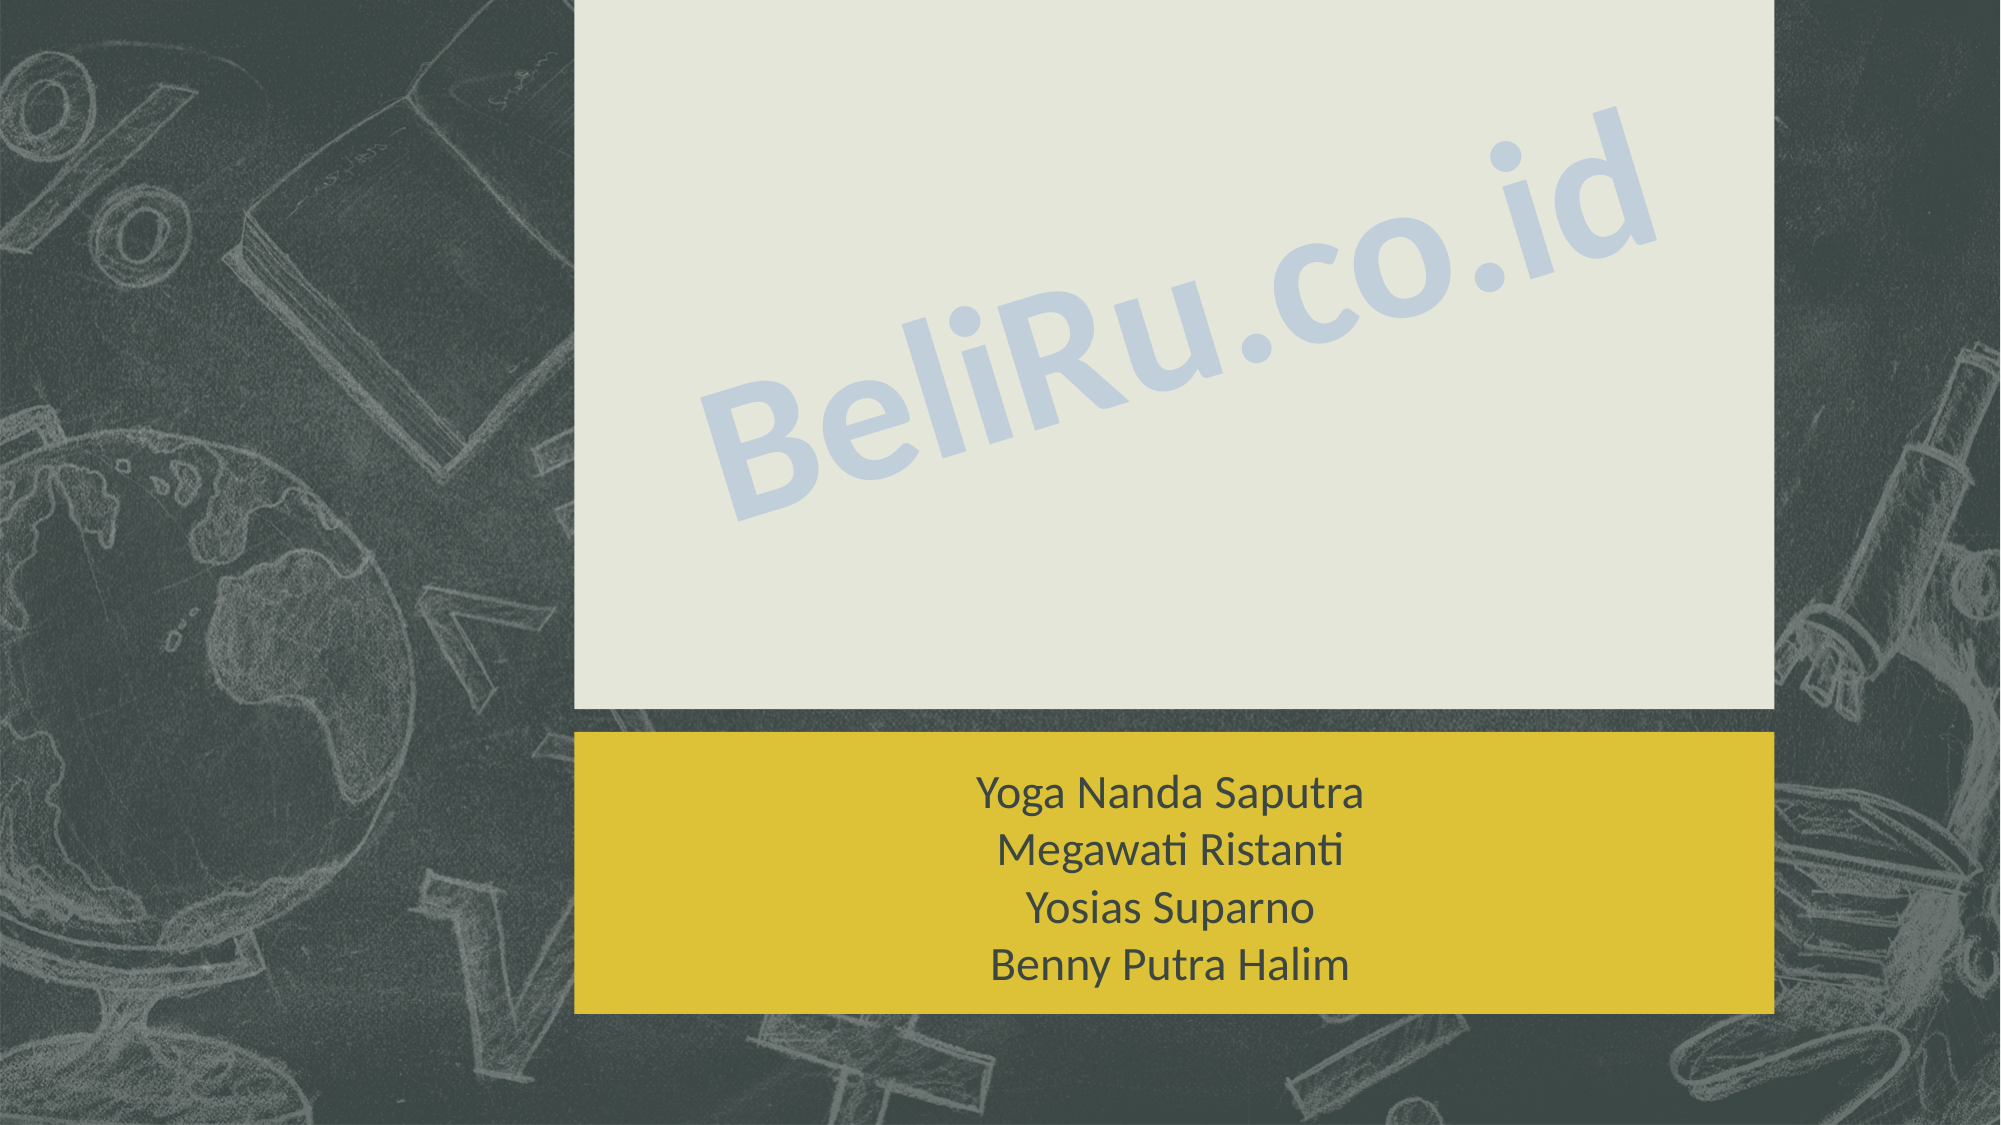

# BeliRu.co.id
Yoga Nanda Saputra
Megawati Ristanti
Yosias Suparno
Benny Putra Halim